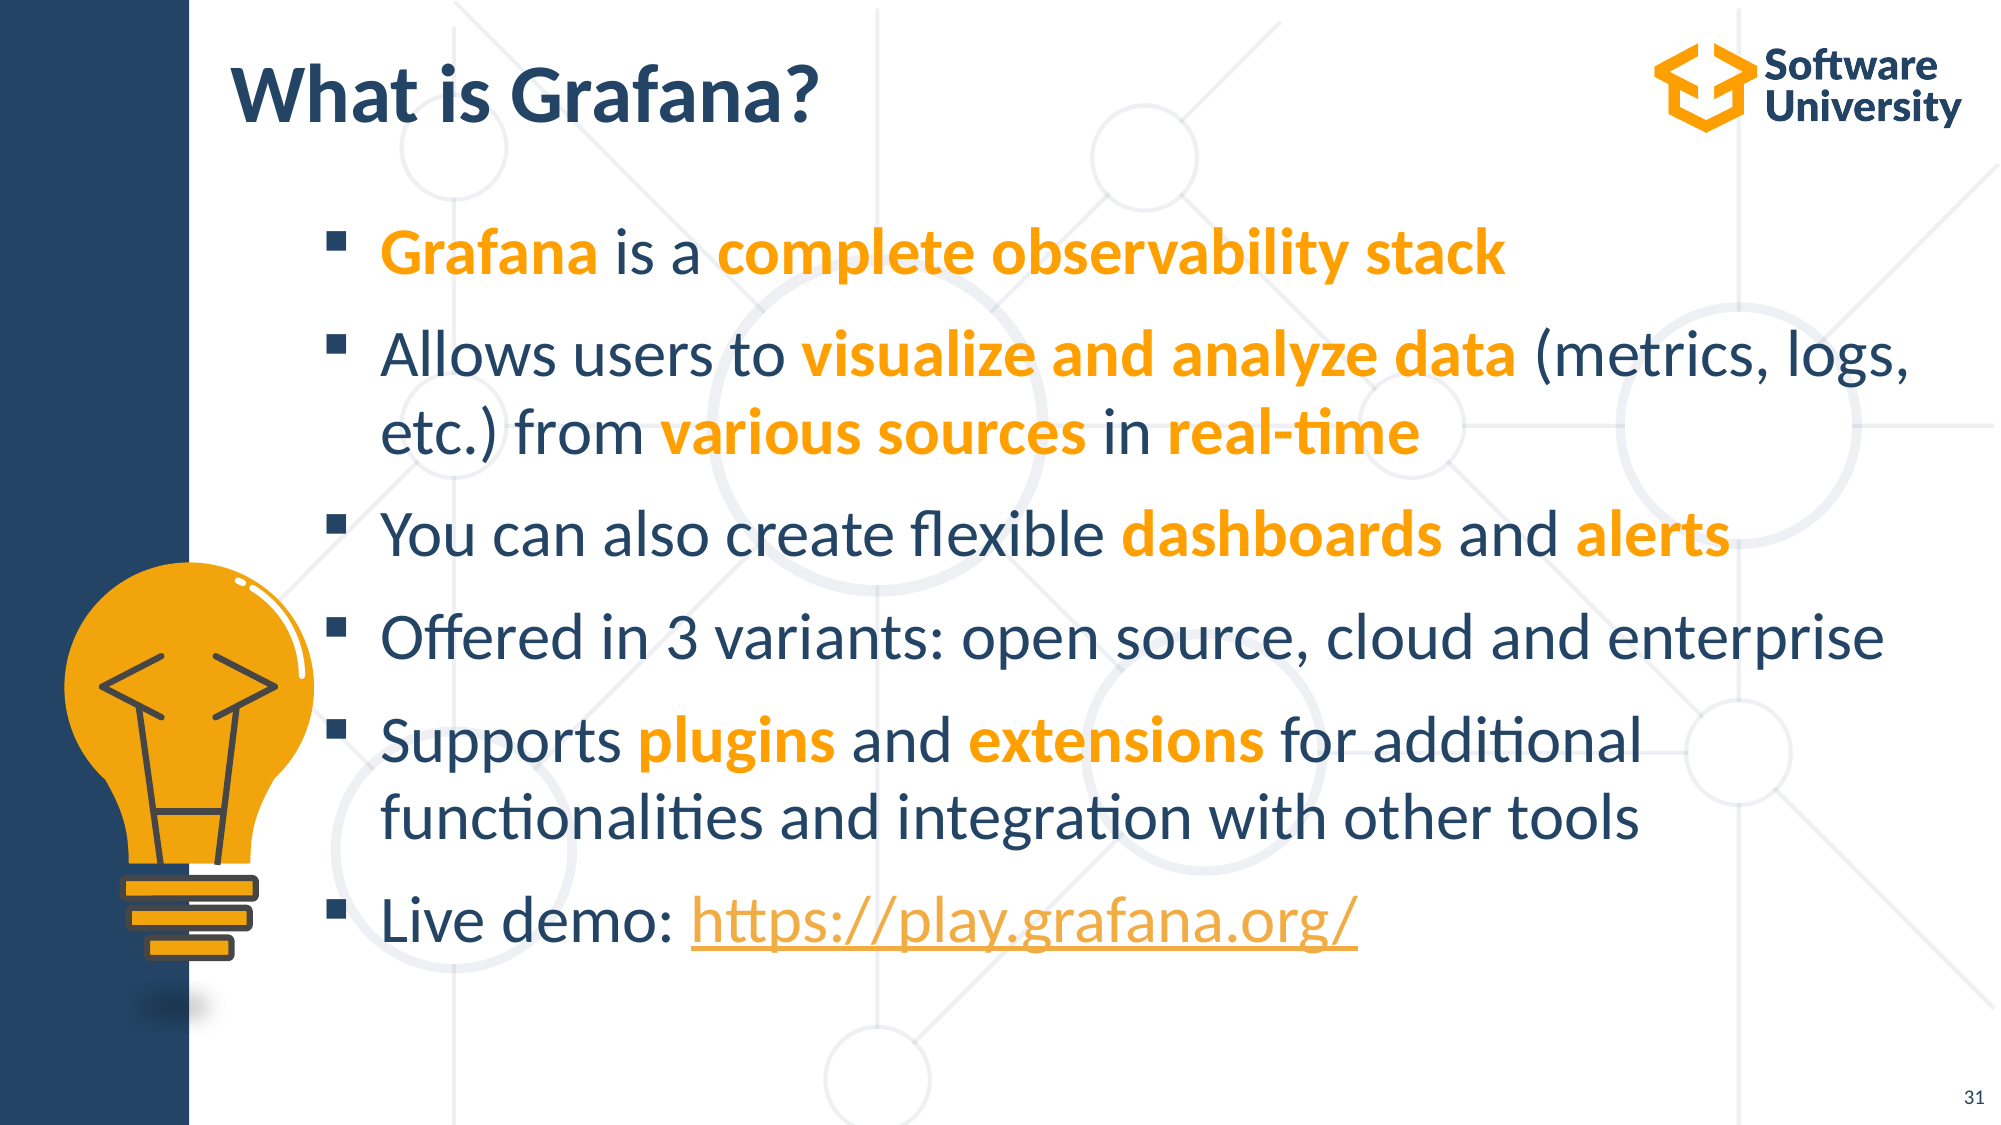

# What is Grafana?
Grafana is a complete observability stack
Allows users to visualize and analyze data (metrics, logs, etc.) from various sources in real-time
You can also create flexible dashboards and alerts
Offered in 3 variants: open source, cloud and enterprise
Supports plugins and extensions for additional functionalities and integration with other tools
Live demo: https://play.grafana.org/
31